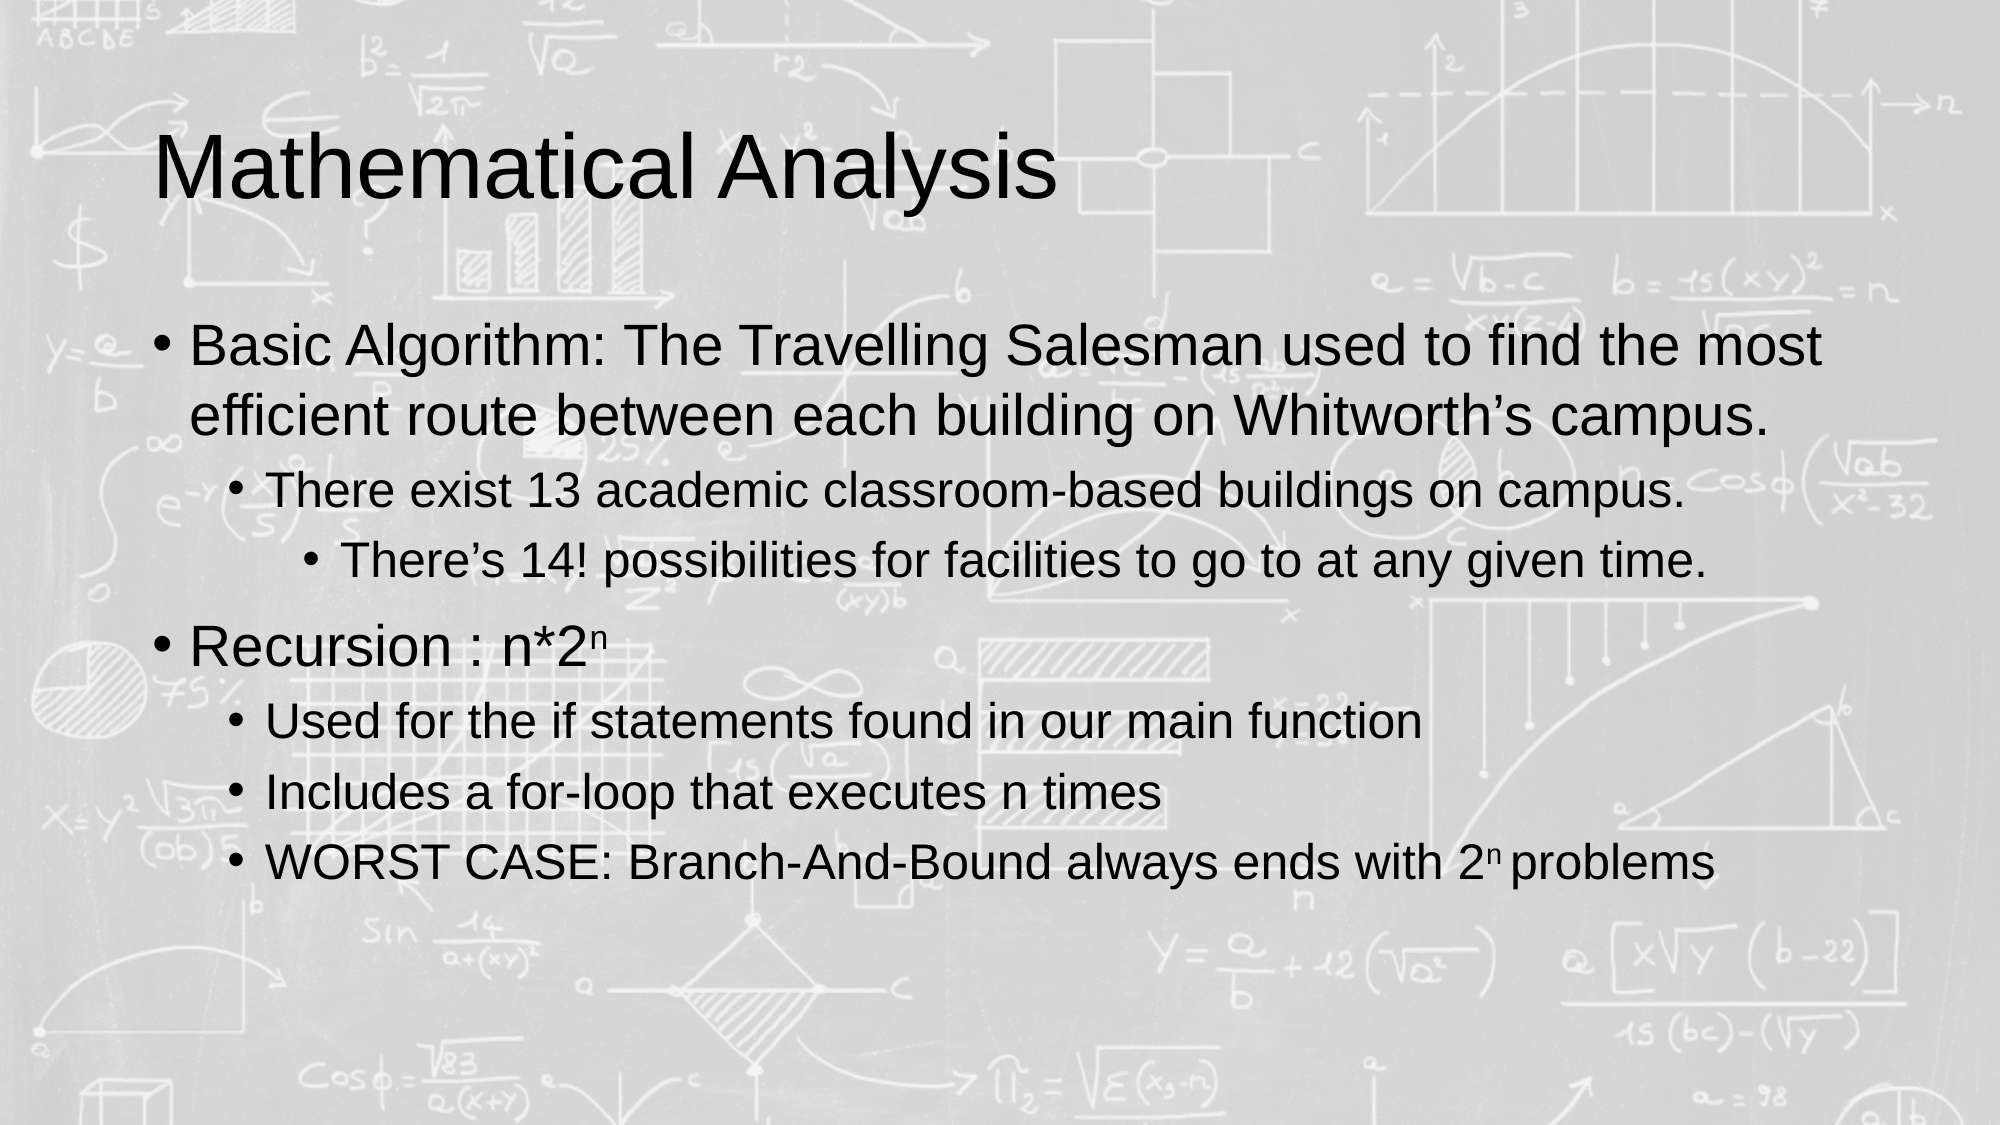

# Mathematical Analysis
Basic Algorithm: The Travelling Salesman used to find the most efficient route between each building on Whitworth’s campus.
There exist 13 academic classroom-based buildings on campus.
There’s 14! possibilities for facilities to go to at any given time.
Recursion : n*2n
Used for the if statements found in our main function
Includes a for-loop that executes n times
WORST CASE: Branch-And-Bound always ends with 2n problems